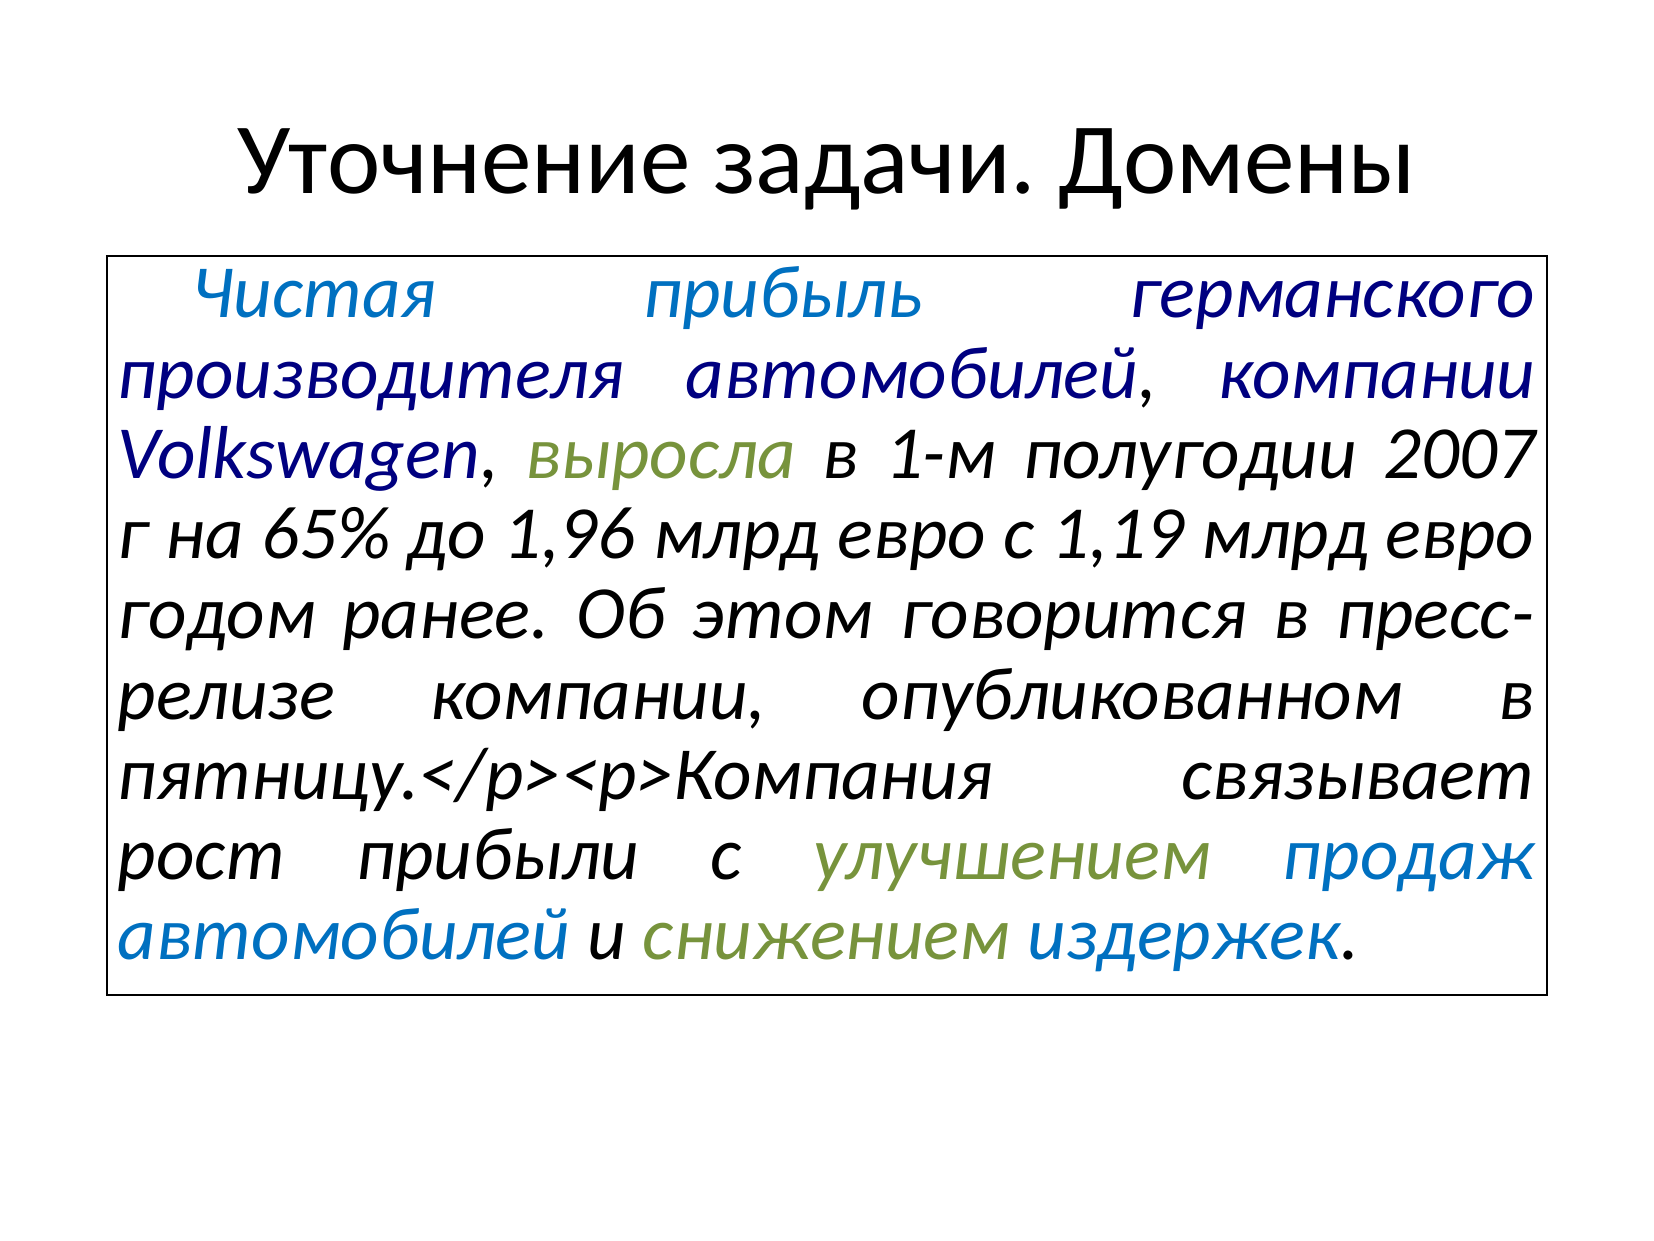

# Уточнение задачи. Домены
| Чистая прибыль германского производителя автомобилей, компании Volkswagen, выросла в 1-м полугодии 2007 г на 65% до 1,96 млрд евро с 1,19 млрд евро годом ранее. Об этом говорится в пресс-релизе компании, опубликованном в пятницу.</p><p>Компания связывает рост прибыли с улучшением продаж автомобилей и снижением издержек. |
| --- |